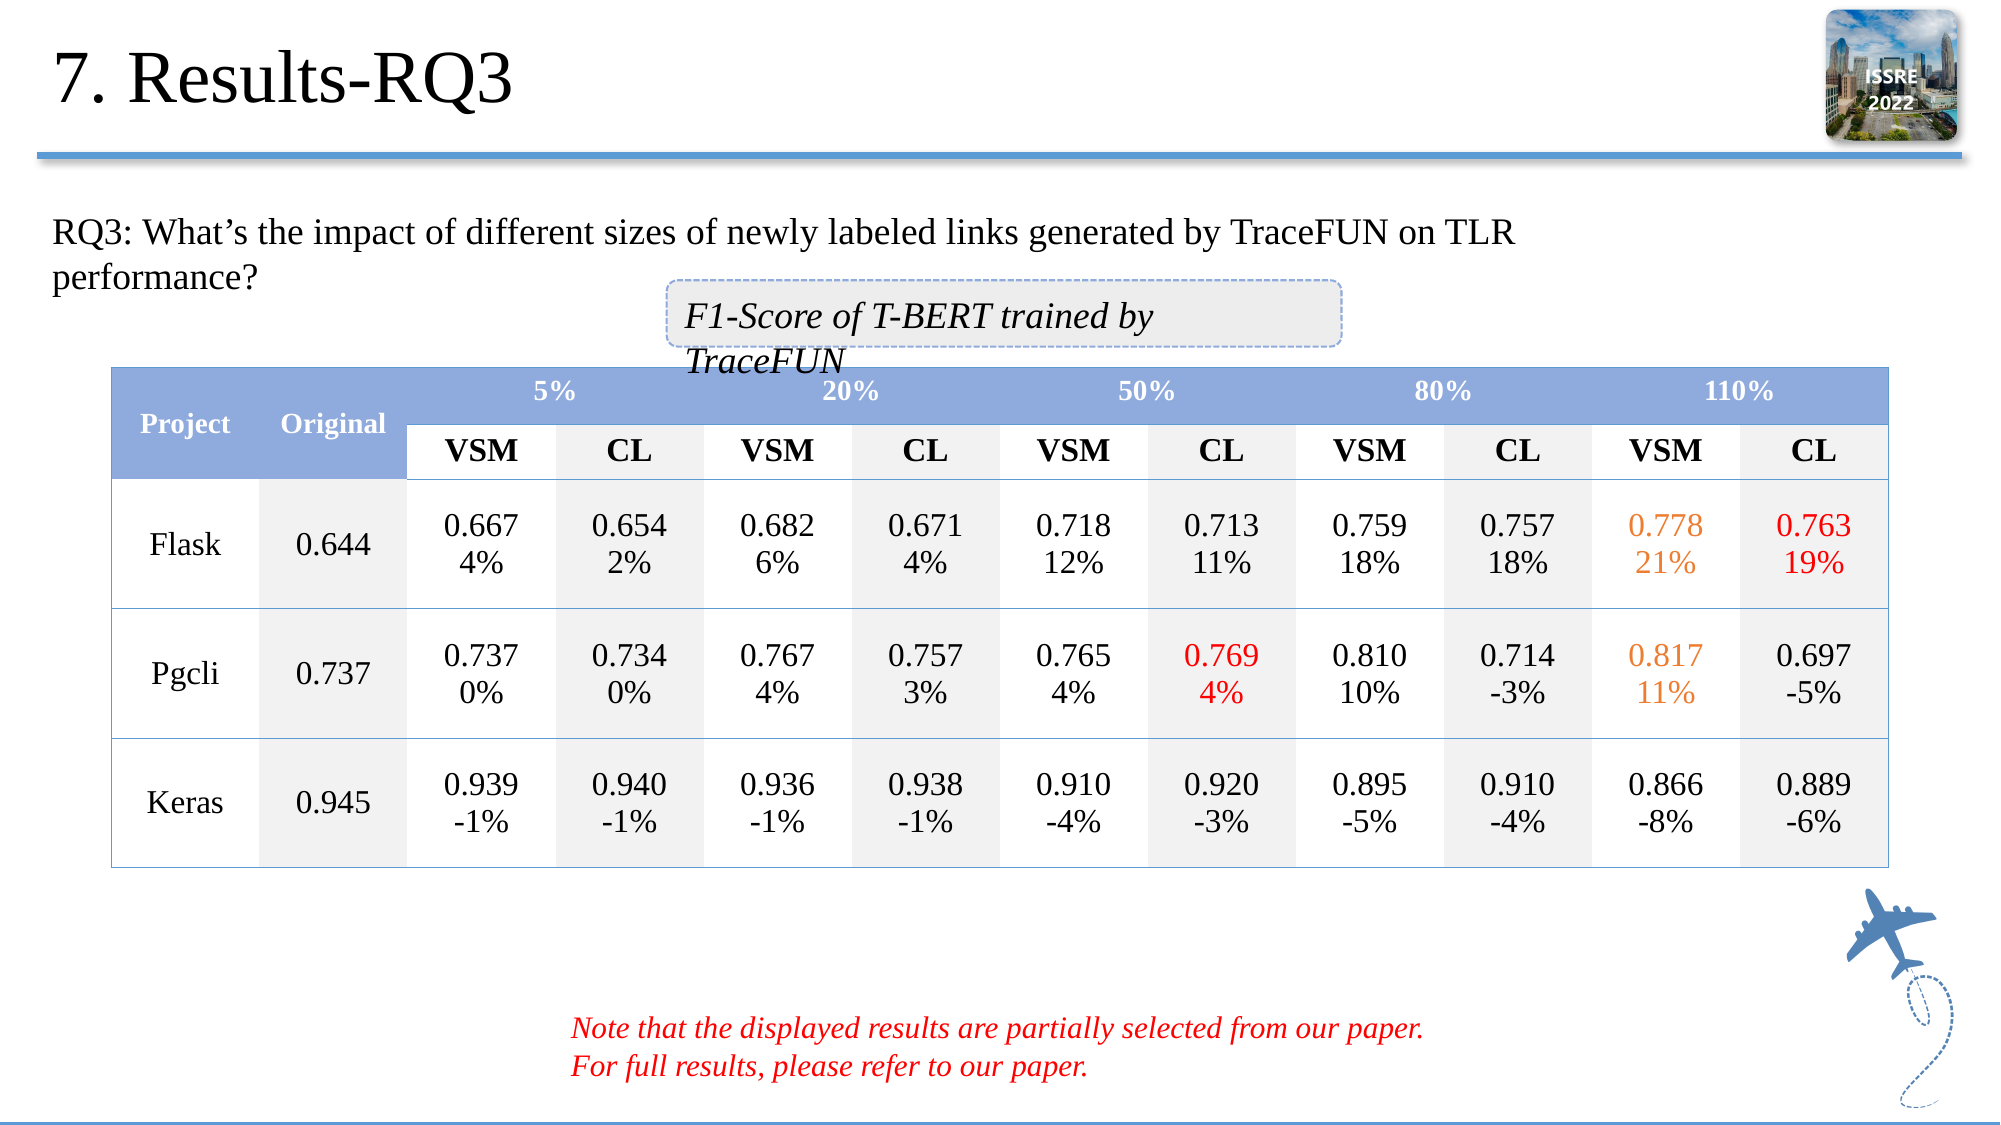

# 7. Results-RQ3
RQ3: What’s the impact of different sizes of newly labeled links generated by TraceFUN on TLR performance?
F1-Score of T-BERT trained by TraceFUN
| Project | Original | 5% |  | 20% |  | 50% |  | 80% |  | 110% |  |
| --- | --- | --- | --- | --- | --- | --- | --- | --- | --- | --- | --- |
|  | Ori | VSM | CL | VSM | CL | VSM | CL | VSM | CL | VSM | CL |
| Flask | 0.644 | 0.667 4% | 0.654 2% | 0.682 6% | 0.671 4% | 0.718 12% | 0.713 11% | 0.759 18% | 0.757 18% | 0.778 21% | 0.763 19% |
| Pgcli | 0.737 | 0.737 0% | 0.734 0% | 0.767 4% | 0.757 3% | 0.765 4% | 0.769 4% | 0.810 10% | 0.714 -3% | 0.817 11% | 0.697 -5% |
| Keras | 0.945 | 0.939 -1% | 0.940 -1% | 0.936 -1% | 0.938 -1% | 0.910 -4% | 0.920 -3% | 0.895 -5% | 0.910 -4% | 0.866 -8% | 0.889 -6% |
Note that the displayed results are partially selected from our paper.
For full results, please refer to our paper.